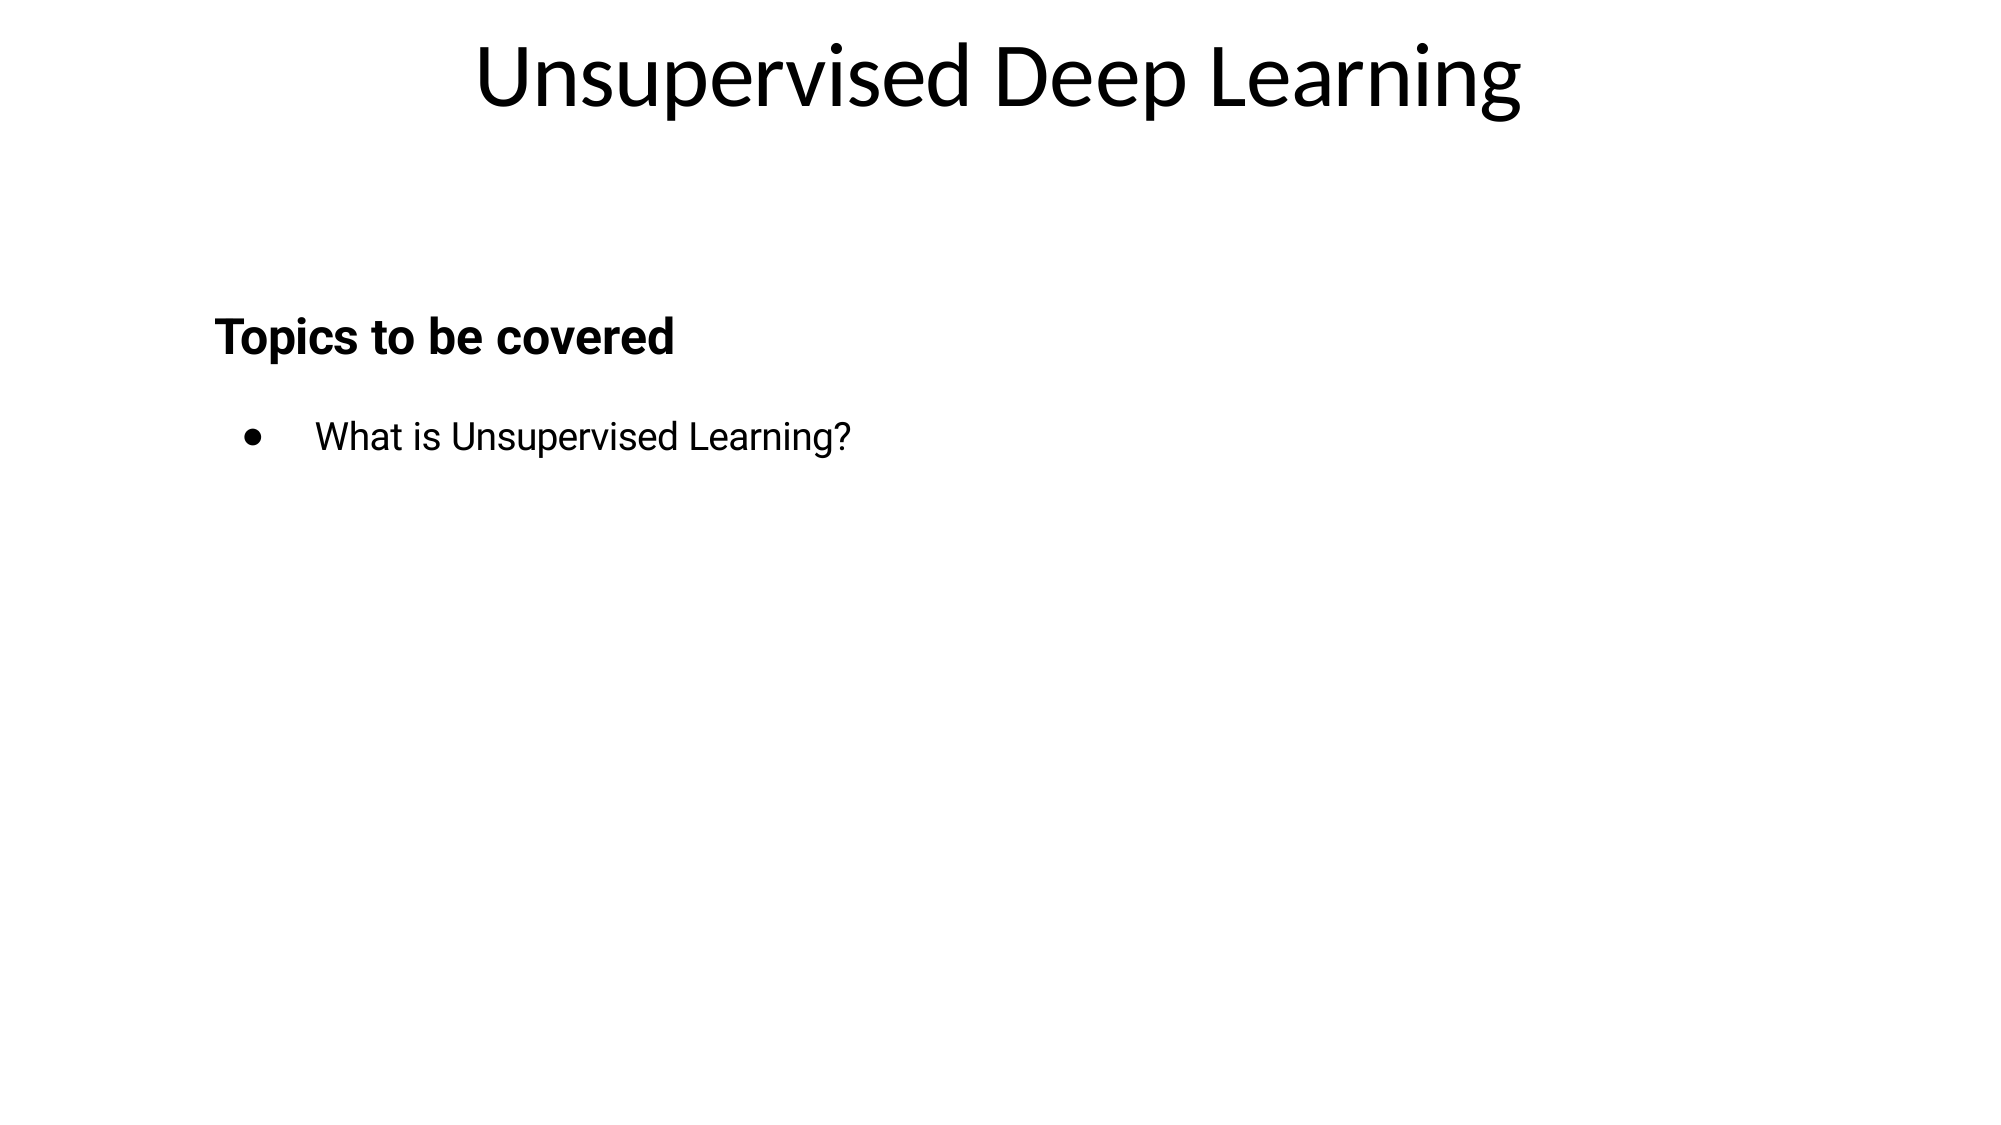

# Unsupervised Deep Learning
Topics to be covered
What is Unsupervised Learning?